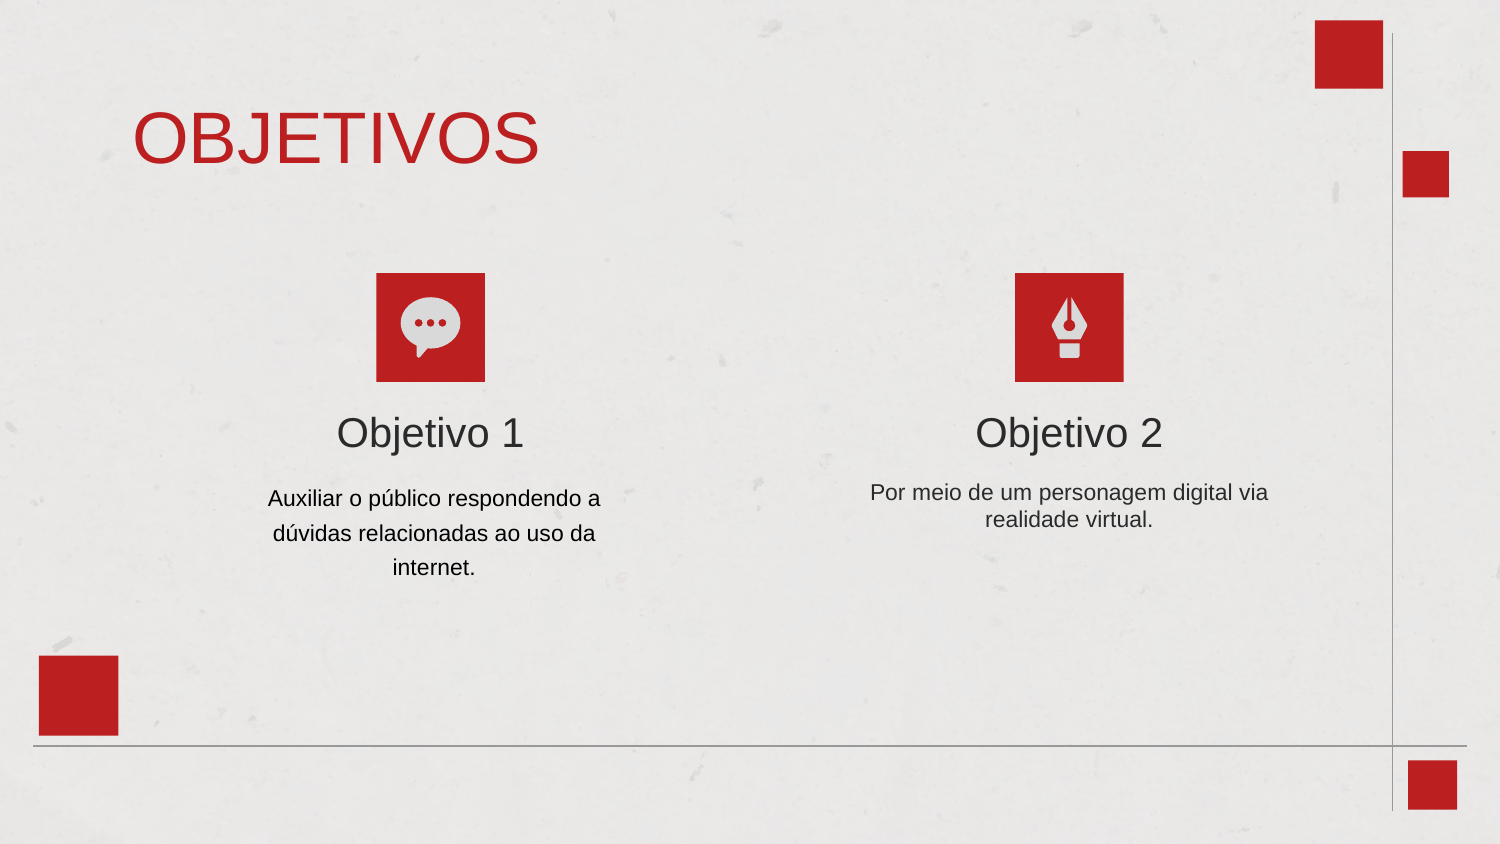

# OBJETIVOS

Objetivo 1
Objetivo 2
Auxiliar o público respondendo a dúvidas relacionadas ao uso da internet.
Por meio de um personagem digital via realidade virtual.